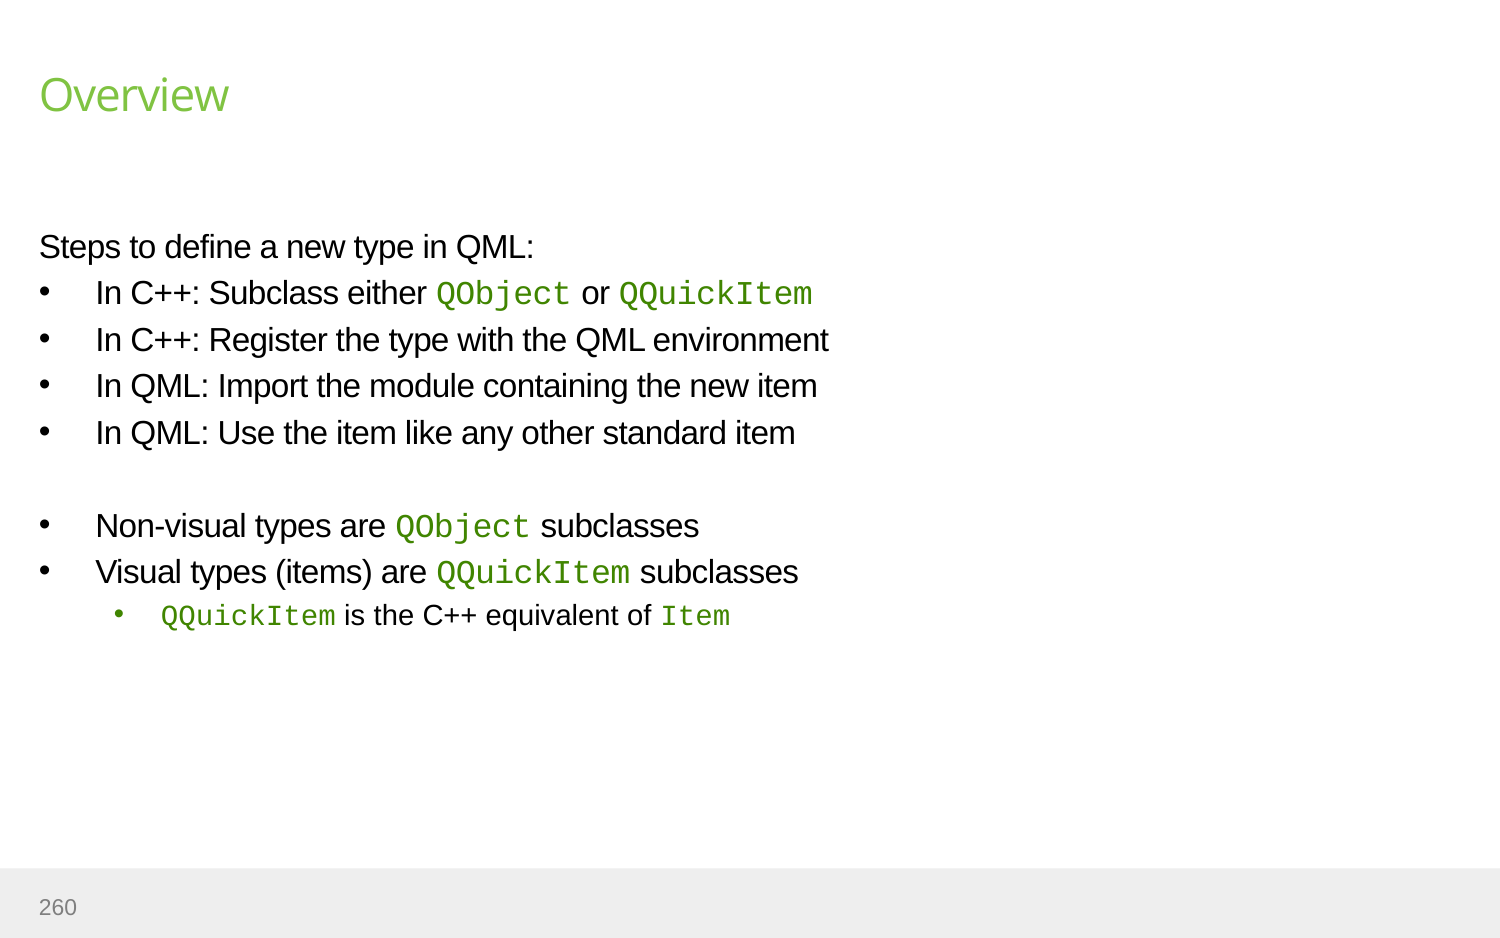

# Overview
Steps to define a new type in QML:
In C++: Subclass either QObject or QQuickItem
In C++: Register the type with the QML environment
In QML: Import the module containing the new item
In QML: Use the item like any other standard item

Non-visual types are QObject subclasses
Visual types (items) are QQuickItem subclasses
QQuickItem is the C++ equivalent of Item
260